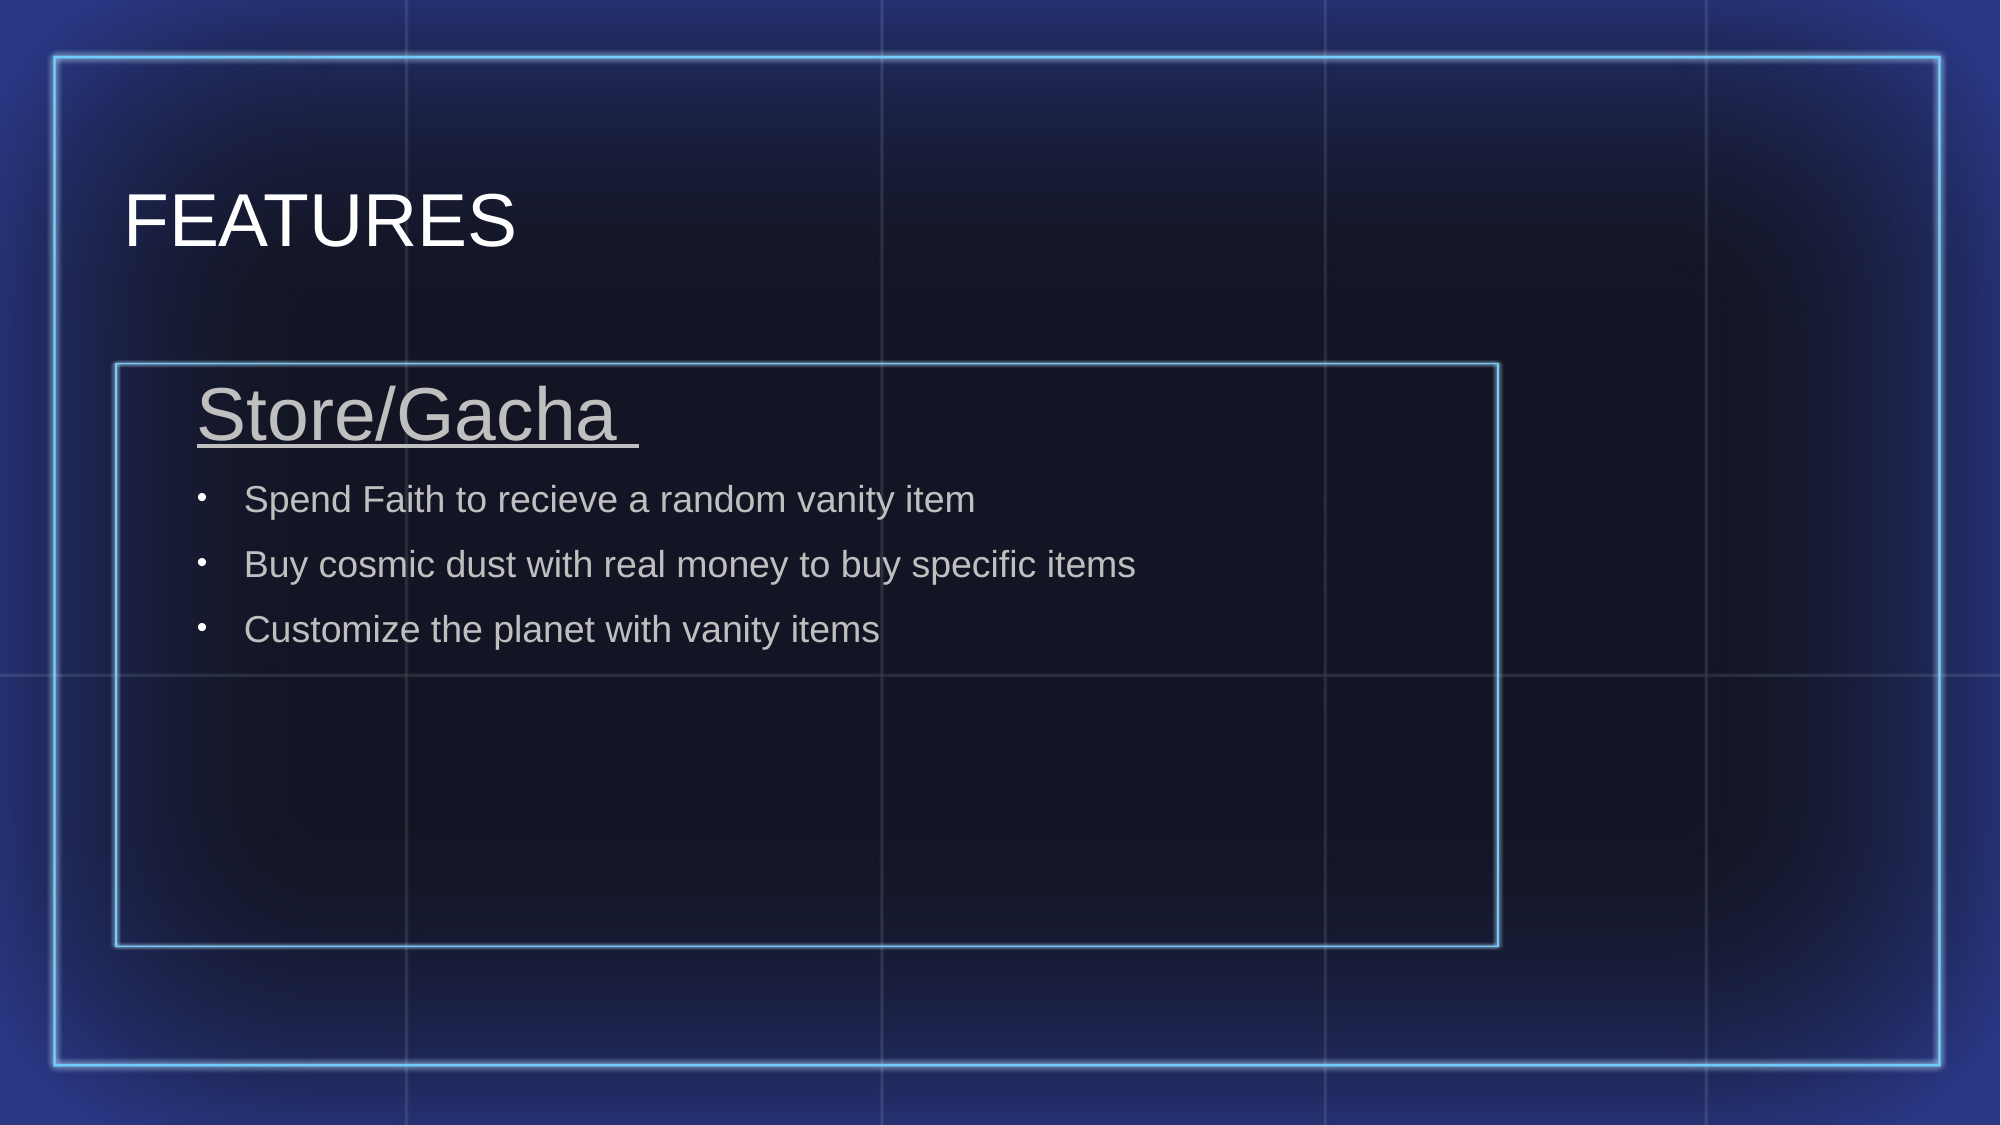

# Features
Store/Gacha
Spend Faith to recieve a random vanity item
Buy cosmic dust with real money to buy specific items
Customize the planet with vanity items